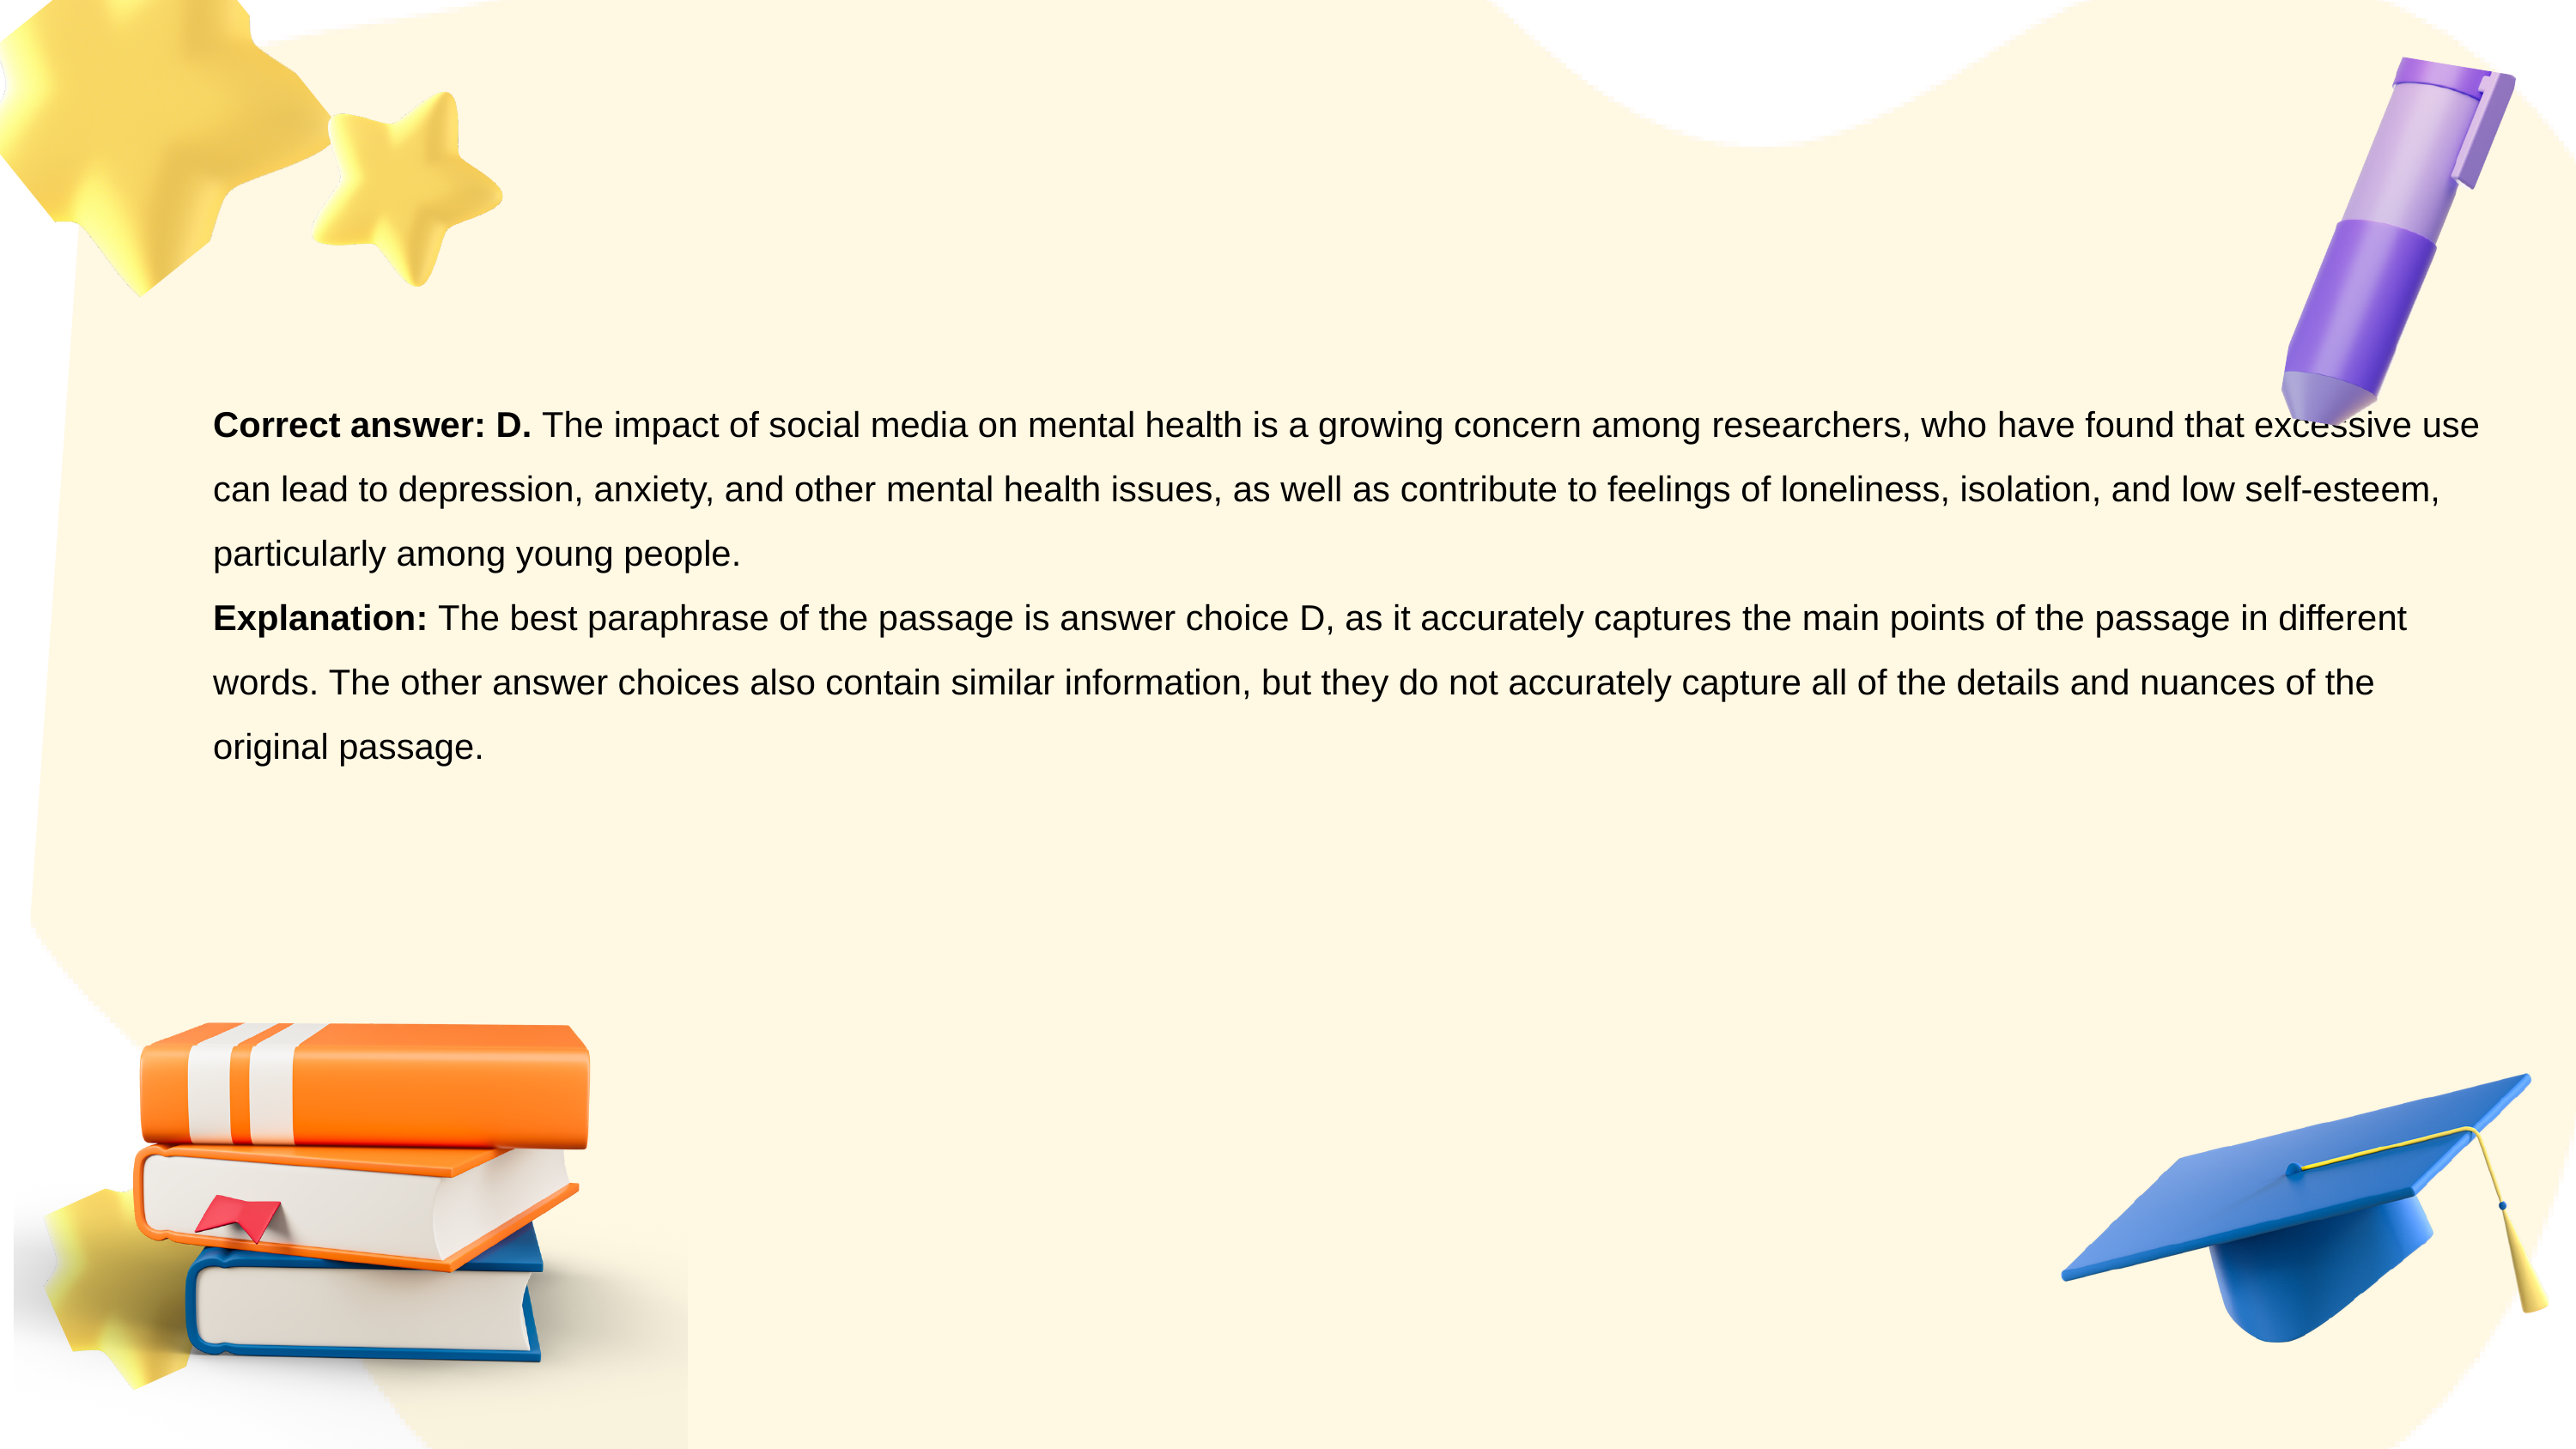

Correct answer: D. The impact of social media on mental health is a growing concern among researchers, who have found that excessive use can lead to depression, anxiety, and other mental health issues, as well as contribute to feelings of loneliness, isolation, and low self-esteem, particularly among young people.
Explanation: The best paraphrase of the passage is answer choice D, as it accurately captures the main points of the passage in different words. The other answer choices also contain similar information, but they do not accurately capture all of the details and nuances of the original passage.